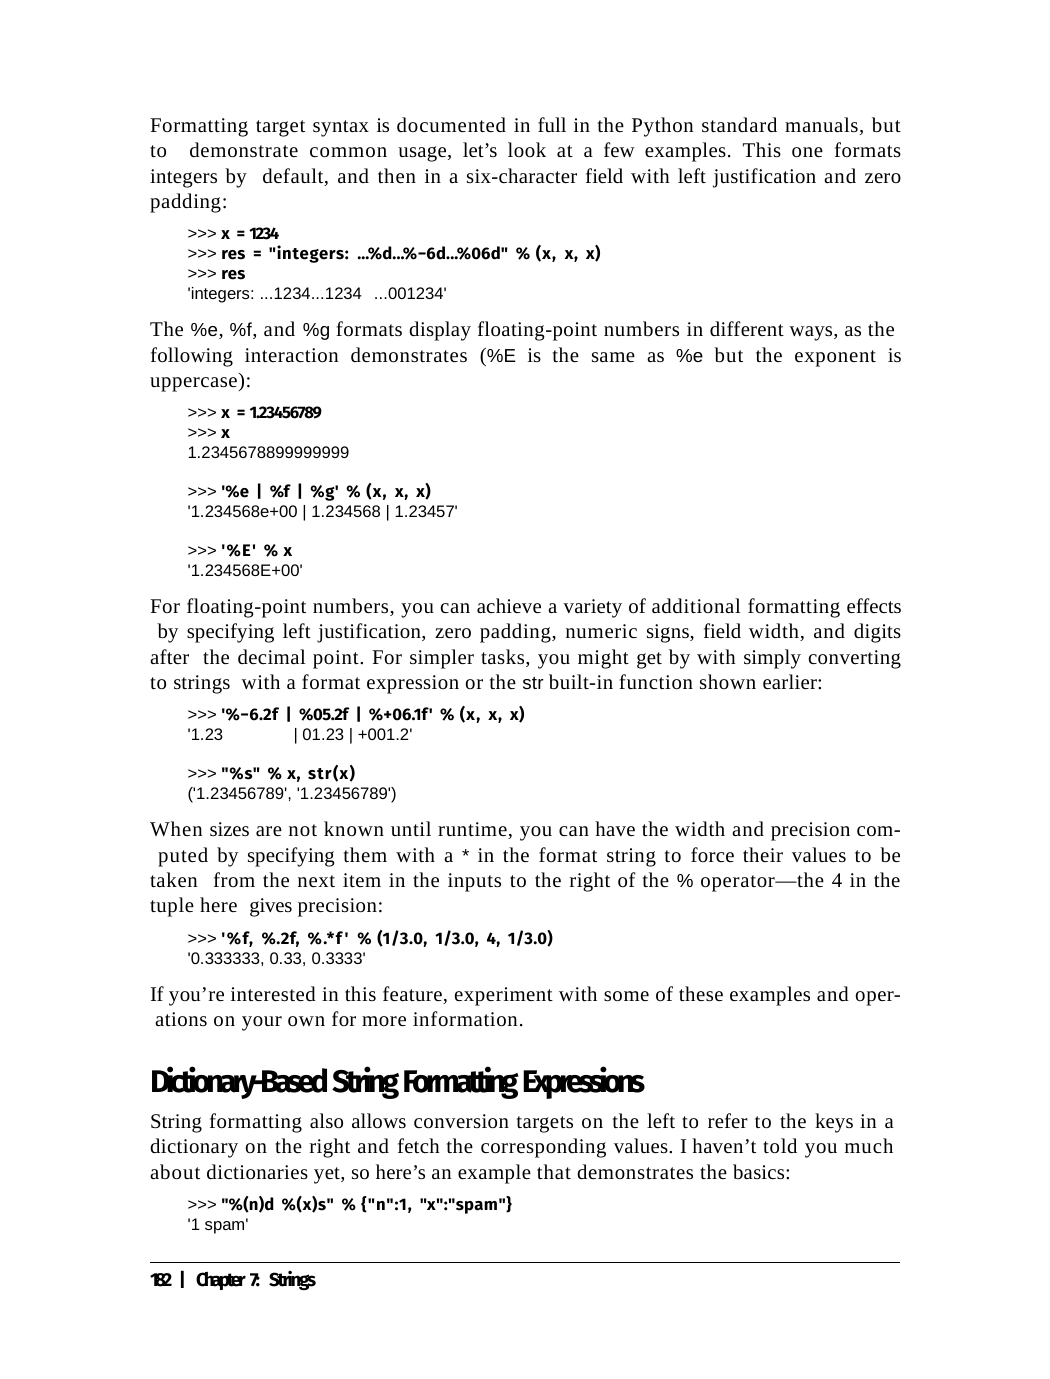

Formatting target syntax is documented in full in the Python standard manuals, but to  demonstrate common usage, let’s look at a few examples. This one formats integers by  default, and then in a six-character field with left justification and zero padding:
>>> x = 1234
>>> res = "integers: ...%d...%−6d...%06d" % (x, x, x)
>>> res
'integers: ...1234...1234 ...001234'
The %e, %f, and %g formats display floating-point numbers in different ways, as the  following interaction demonstrates (%E is the same as %e but the exponent is uppercase):
>>> x = 1.23456789
>>> x
1.2345678899999999

>>> '%e | %f | %g' % (x, x, x)
'1.234568e+00 | 1.234568 | 1.23457'

>>> '%E' % x
'1.234568E+00'
For floating-point numbers, you can achieve a variety of additional formatting effects  by specifying left justification, zero padding, numeric signs, field width, and digits after  the decimal point. For simpler tasks, you might get by with simply converting to strings  with a format expression or the str built-in function shown earlier:
>>> '%−6.2f | %05.2f | %+06.1f' % (x, x, x)
'1.23	| 01.23 | +001.2'

>>> "%s" % x, str(x)
('1.23456789', '1.23456789')
When sizes are not known until runtime, you can have the width and precision com-  puted by specifying them with a * in the format string to force their values to be taken  from the next item in the inputs to the right of the % operator—the 4 in the tuple here  gives precision:
>>> '%f, %.2f, %.*f' % (1/3.0, 1/3.0, 4, 1/3.0)
'0.333333, 0.33, 0.3333'
If you’re interested in this feature, experiment with some of these examples and oper-  ations on your own for more information.

Dictionary-Based String Formatting Expressions
String formatting also allows conversion targets on the left to refer to the keys in a  dictionary on the right and fetch the corresponding values. I haven’t told you much  about dictionaries yet, so here’s an example that demonstrates the basics:
>>> "%(n)d %(x)s" % {"n":1, "x":"spam"}
'1 spam'

182  |  Chapter 7:  Strings